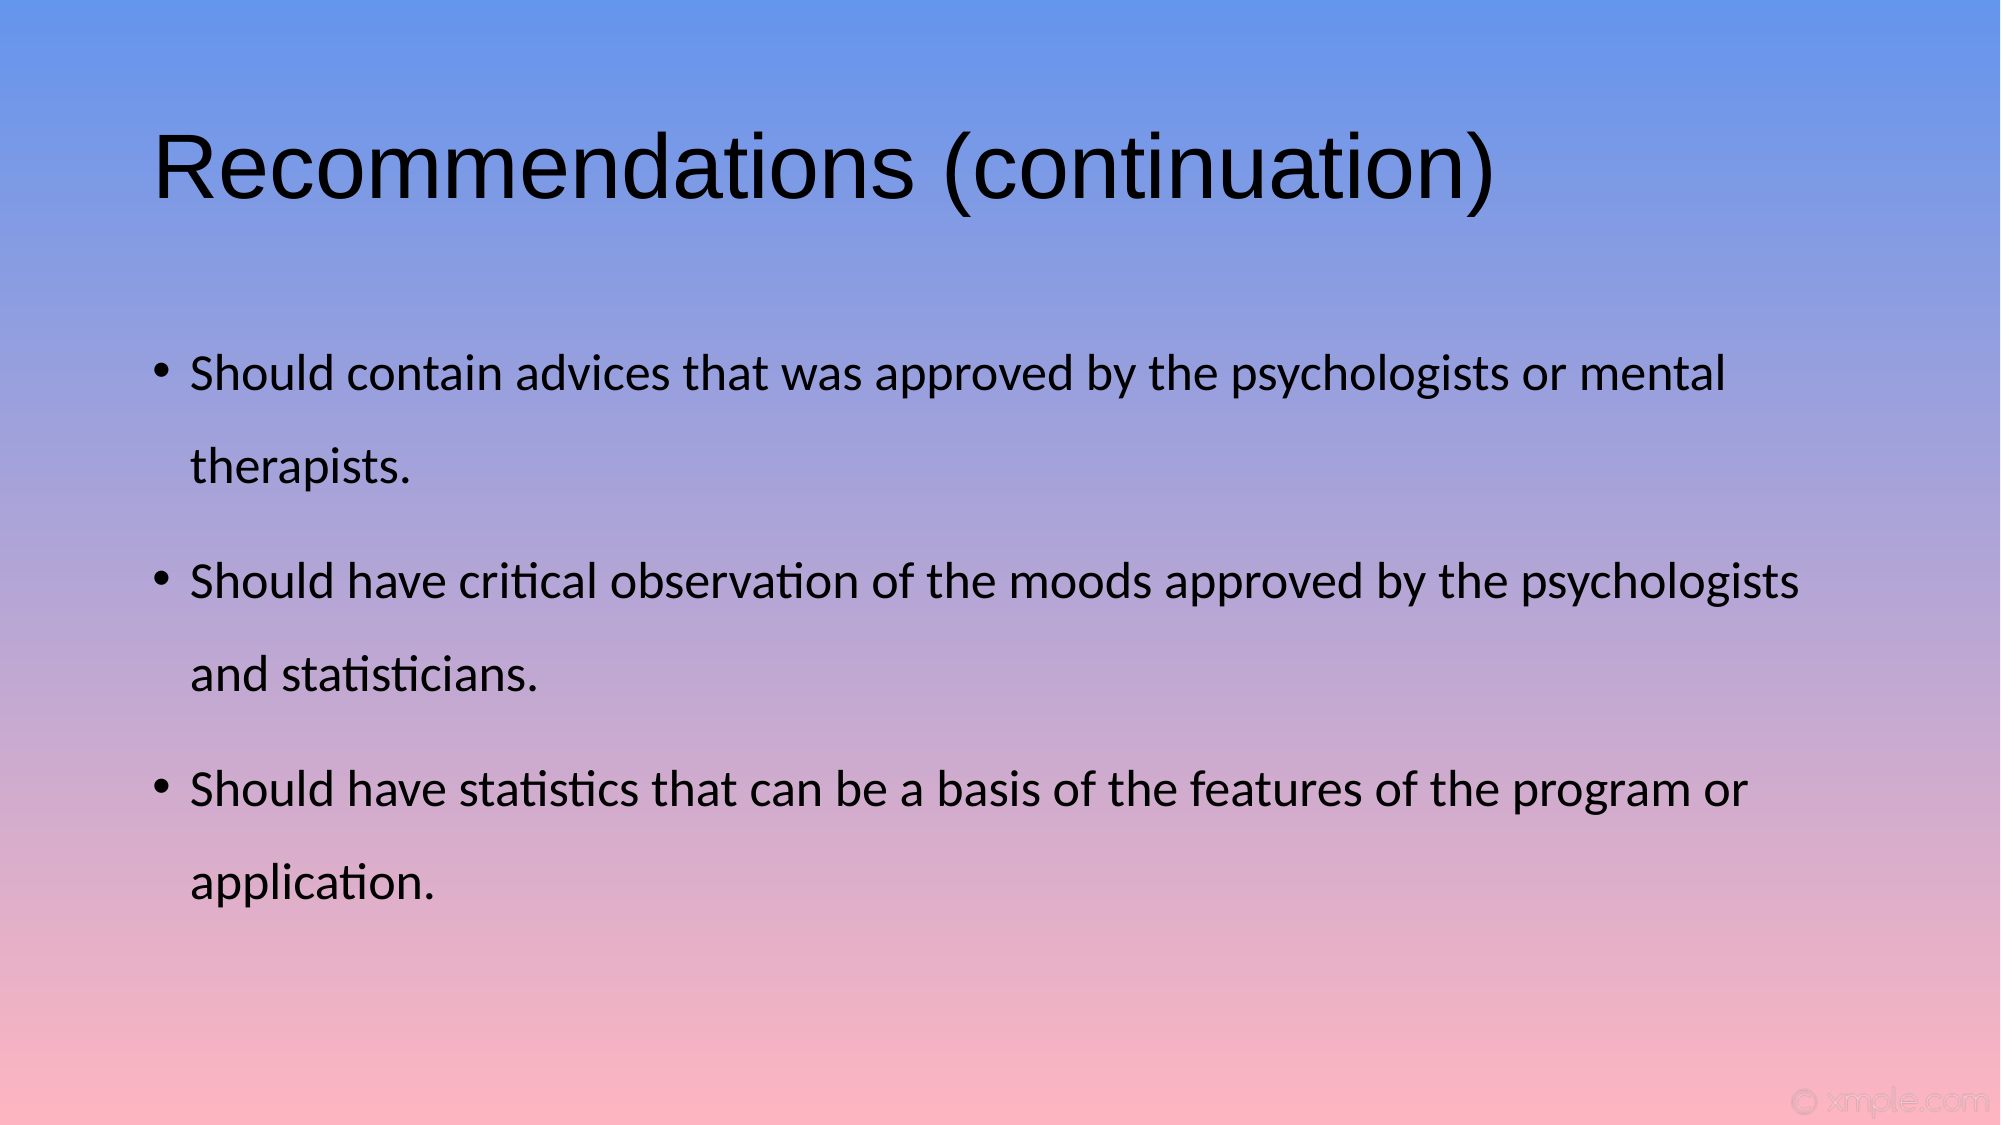

# Recommendations (continuation)
Should contain advices that was approved by the psychologists or mental therapists.
Should have critical observation of the moods approved by the psychologists and statisticians.
Should have statistics that can be a basis of the features of the program or application.